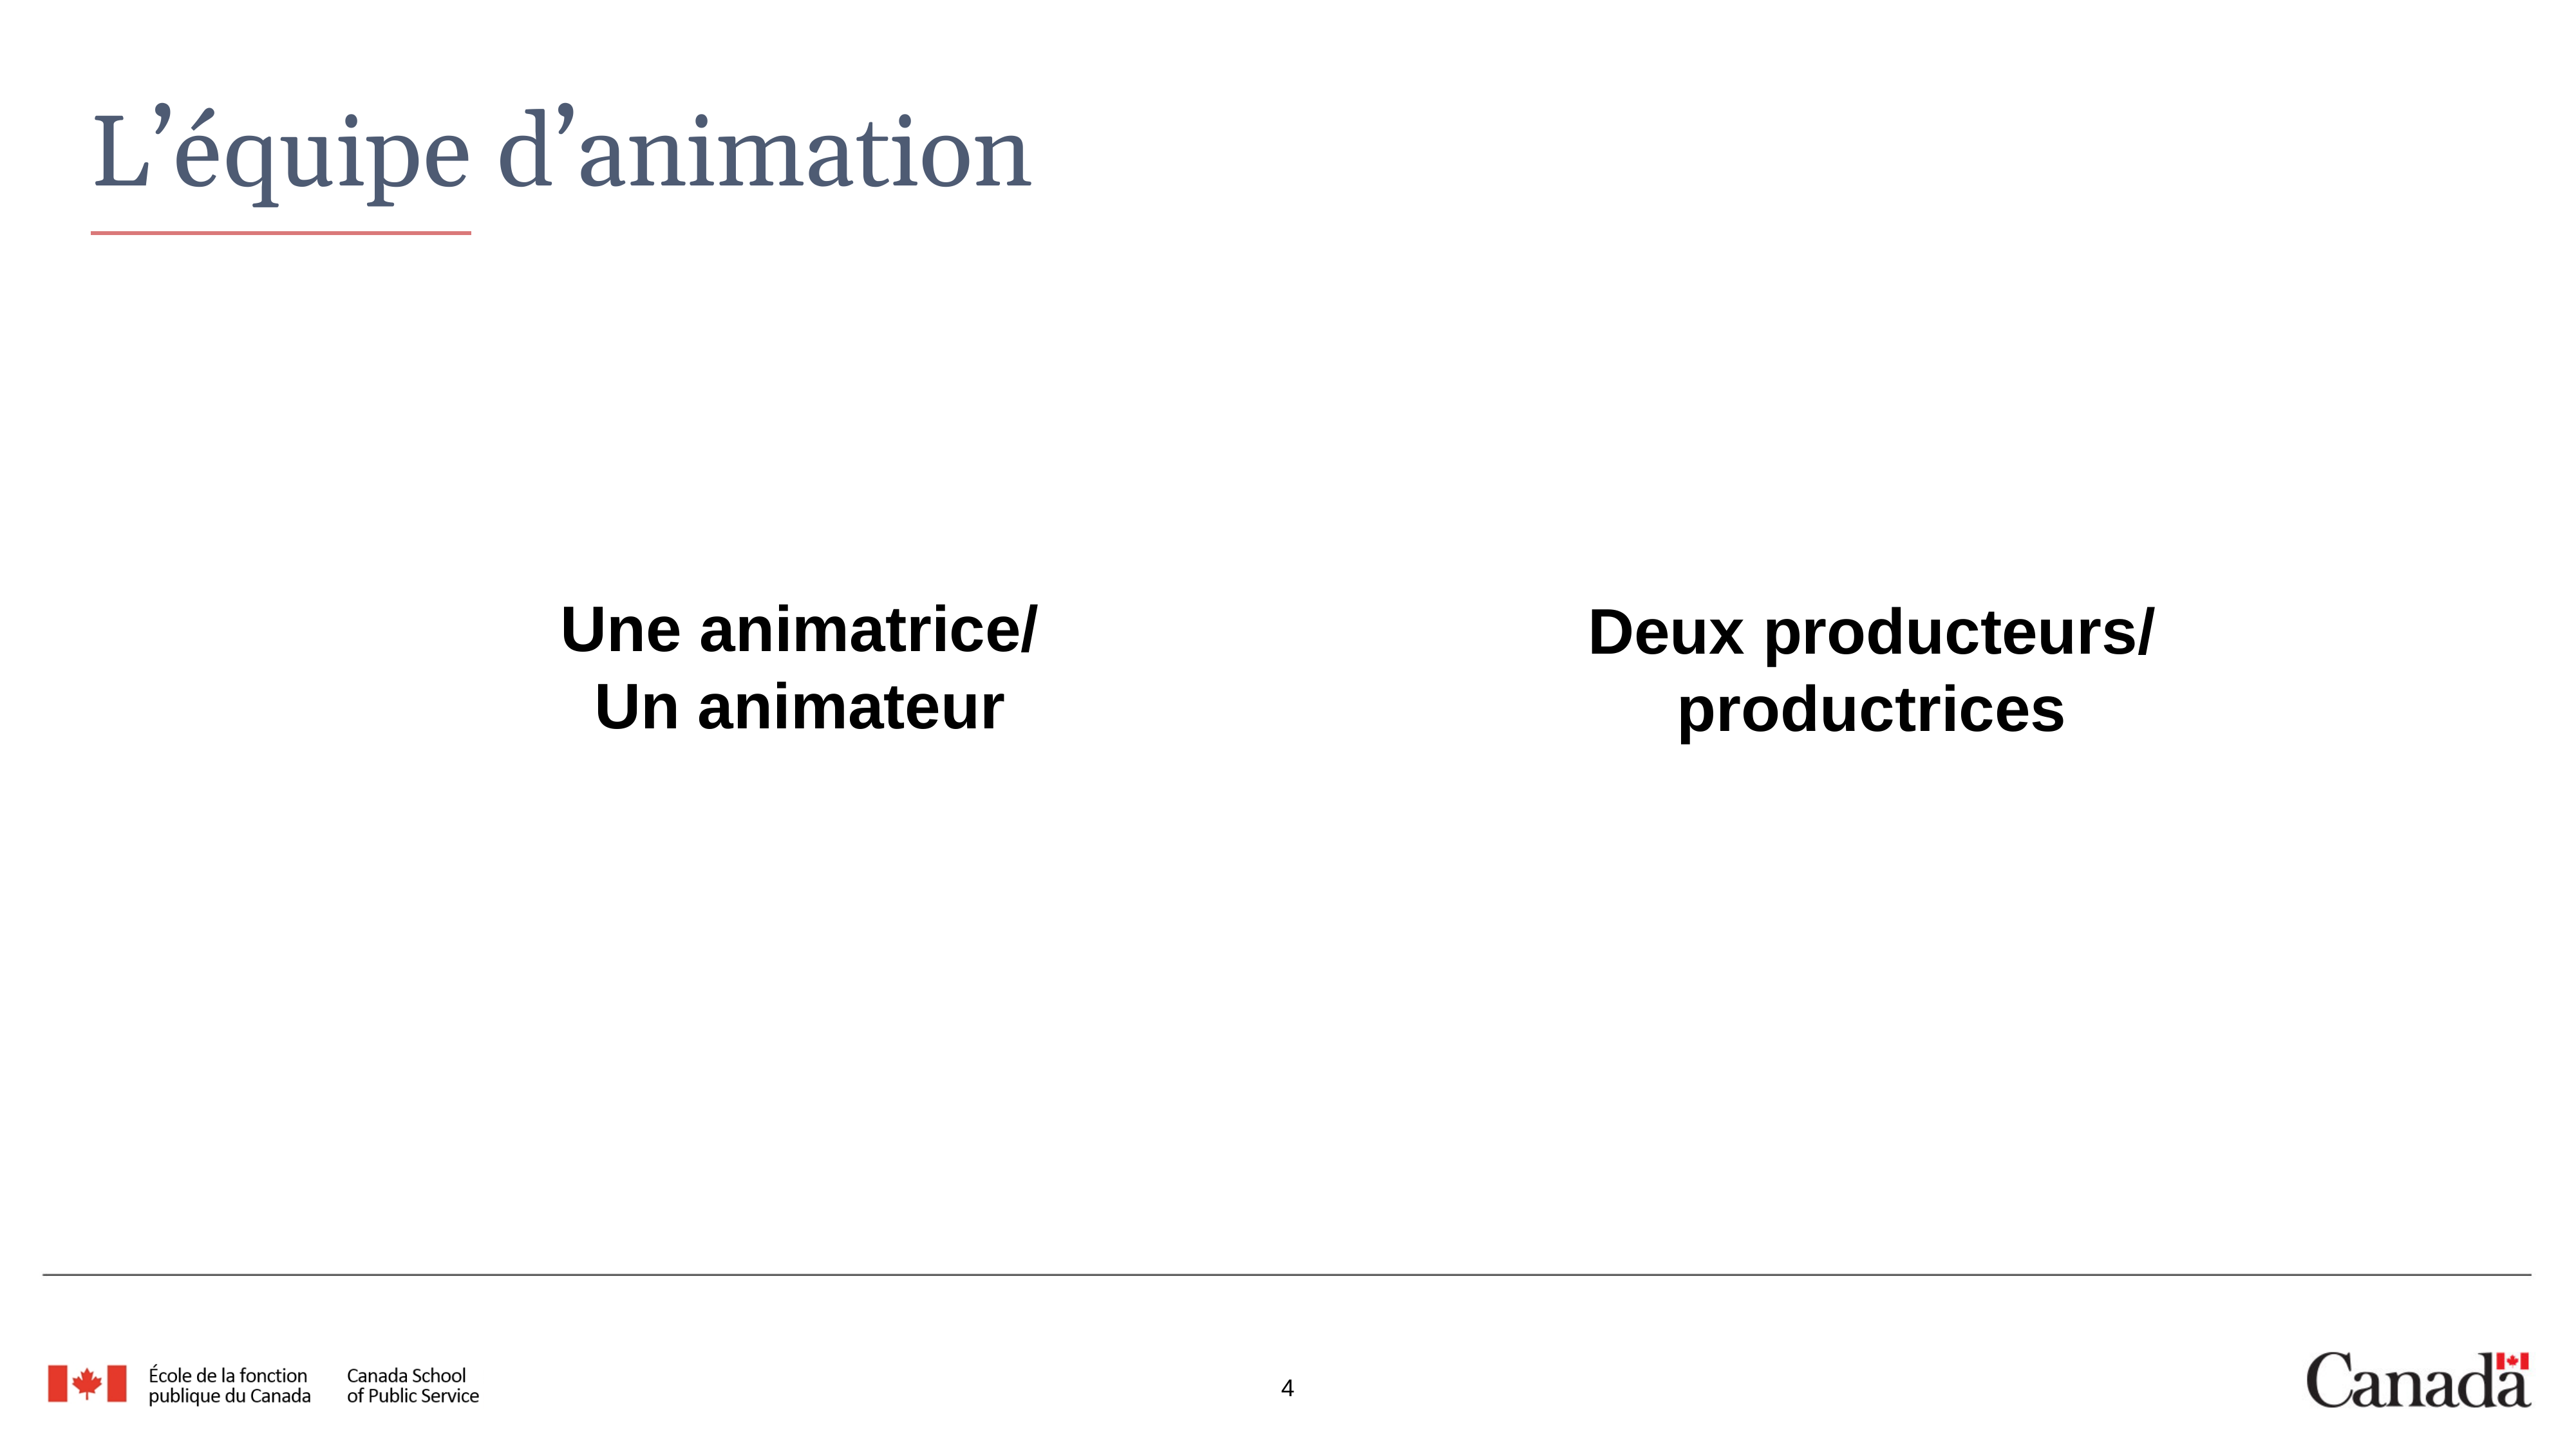

# L’équipe d’animation

Une animatrice/
Un animateur

Deux producteurs/ productrices
4